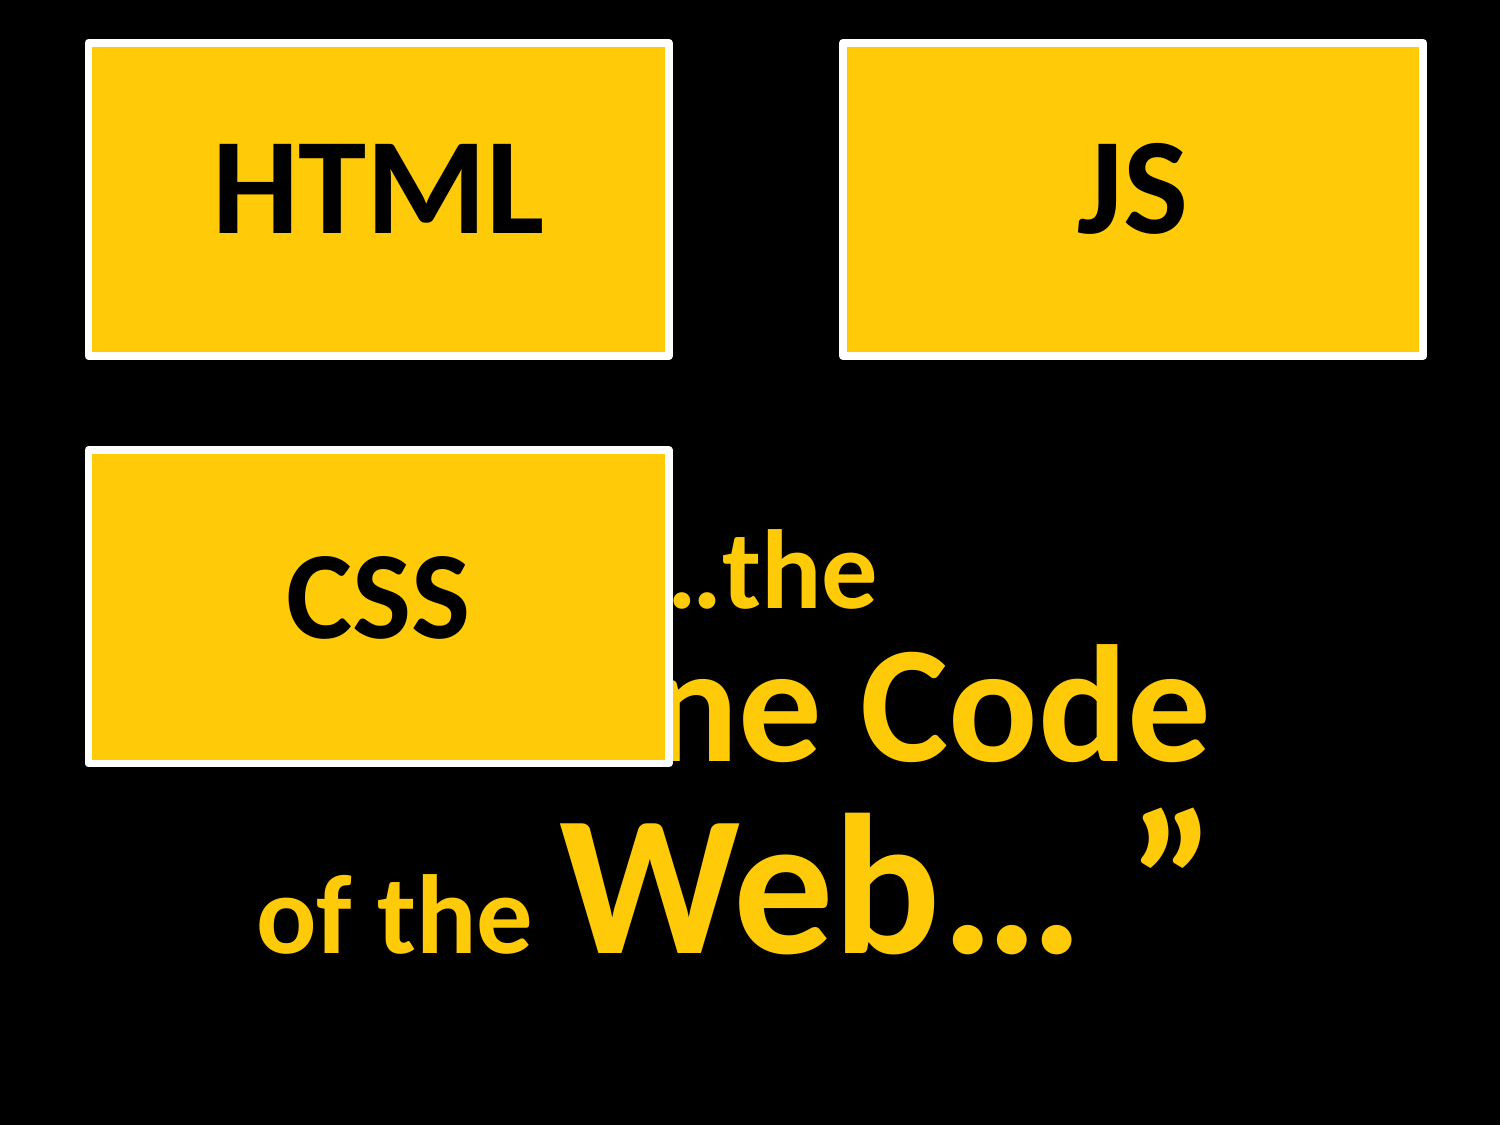

HTML
JS
CSS
 “…the
Machine Code
of the Web… ”